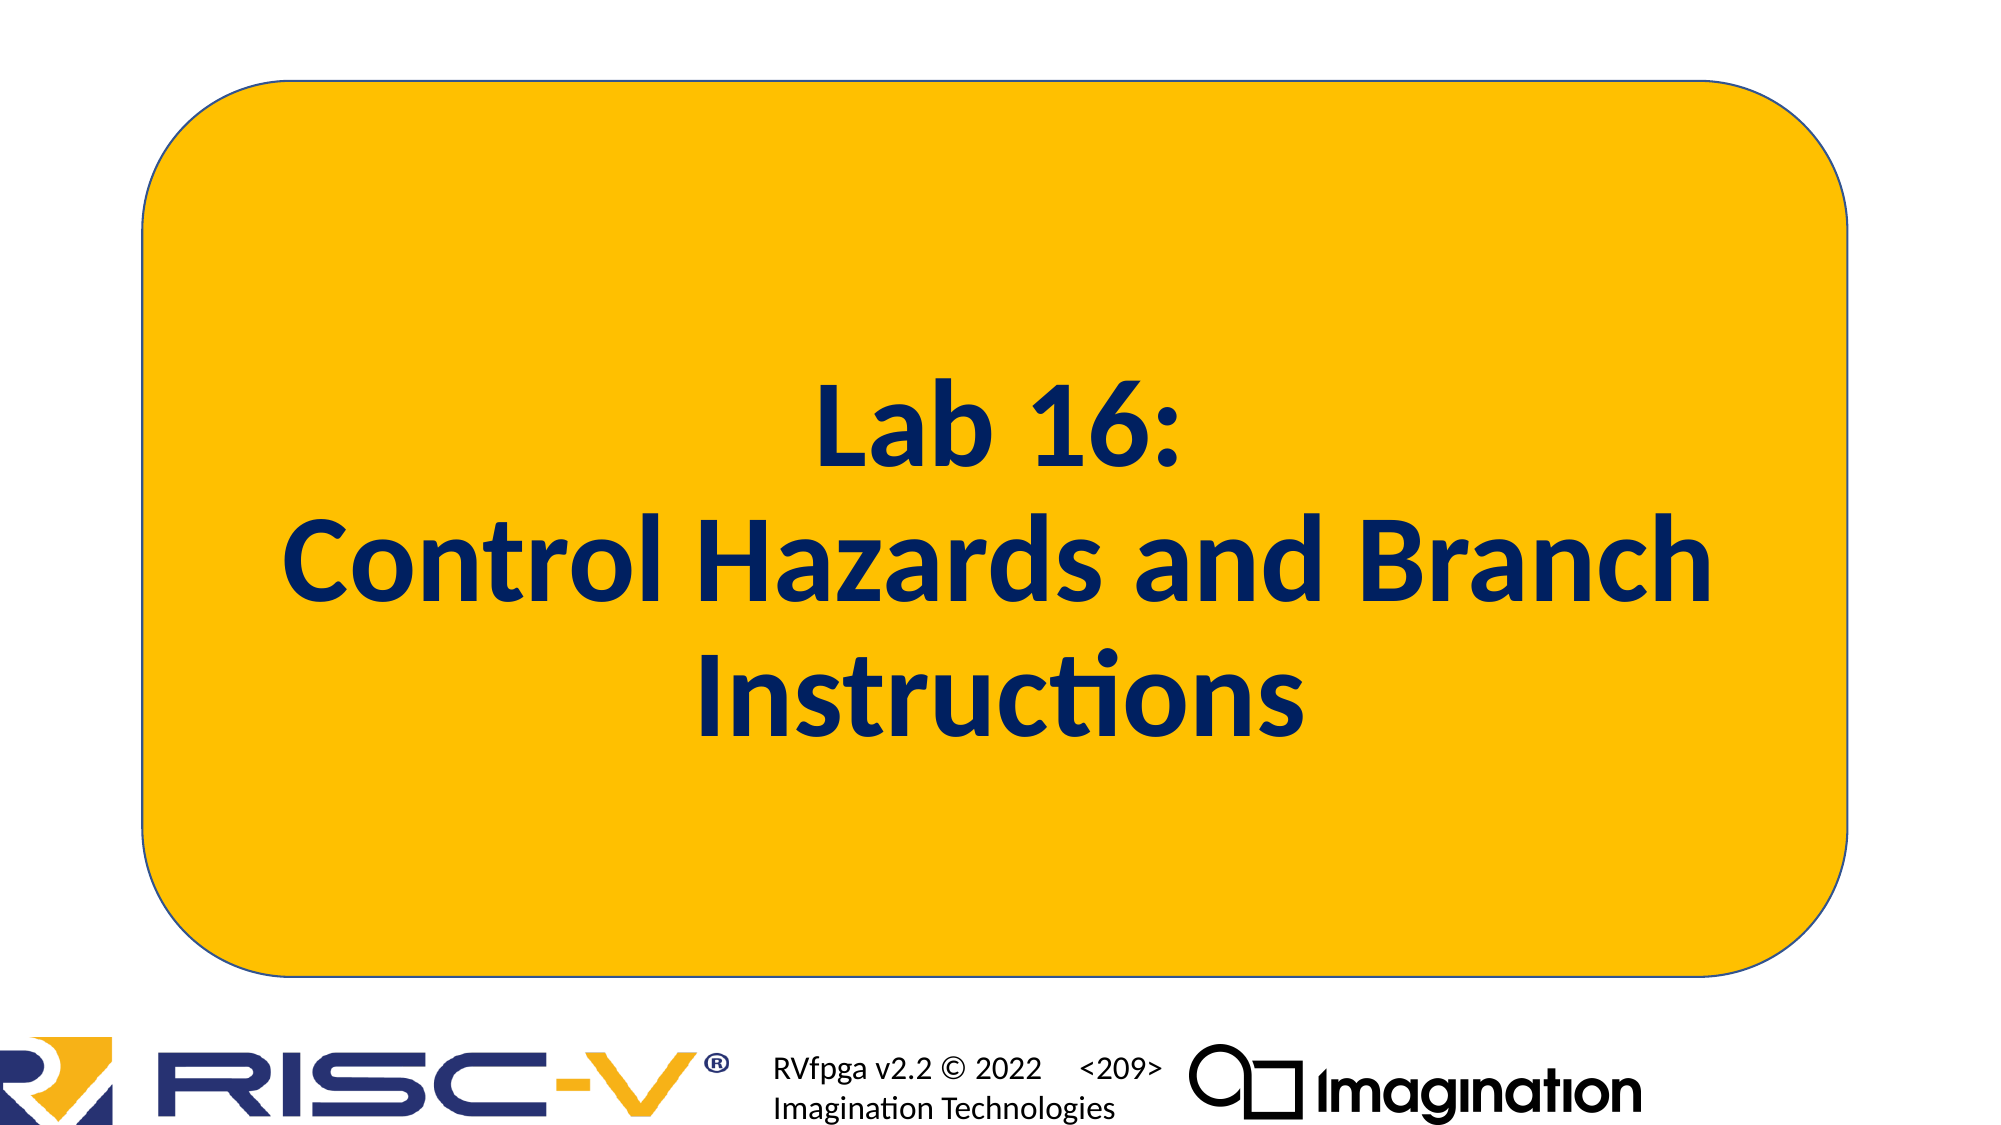

# Lab 16: Control Hazards and Branch Instructions